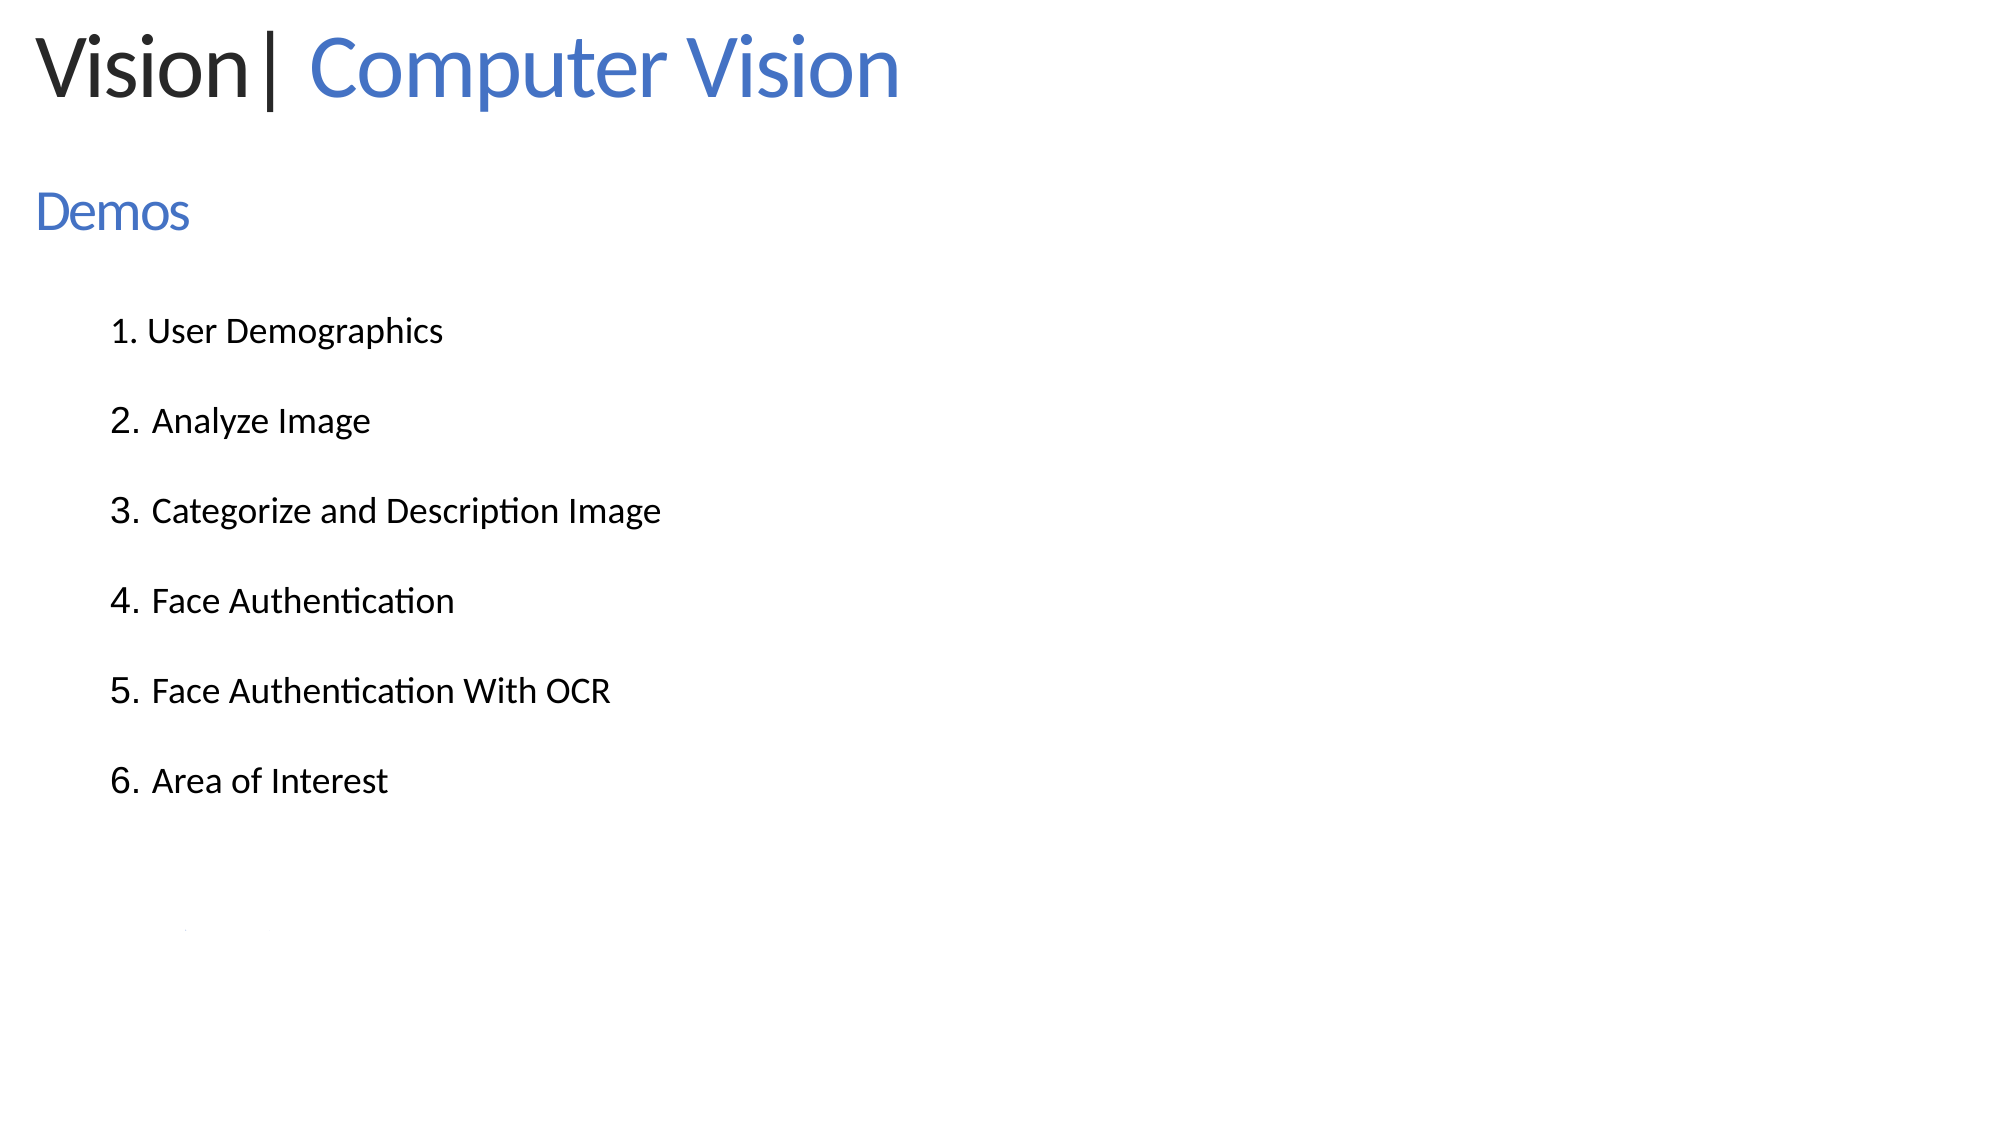

Vision| Computer Vision

Demos

1. User Demographics

2. Analyze Image

3. Categorize and Description Image

4. Face Authentication

5. Face Authentication With OCR

6. Area of Interest

.